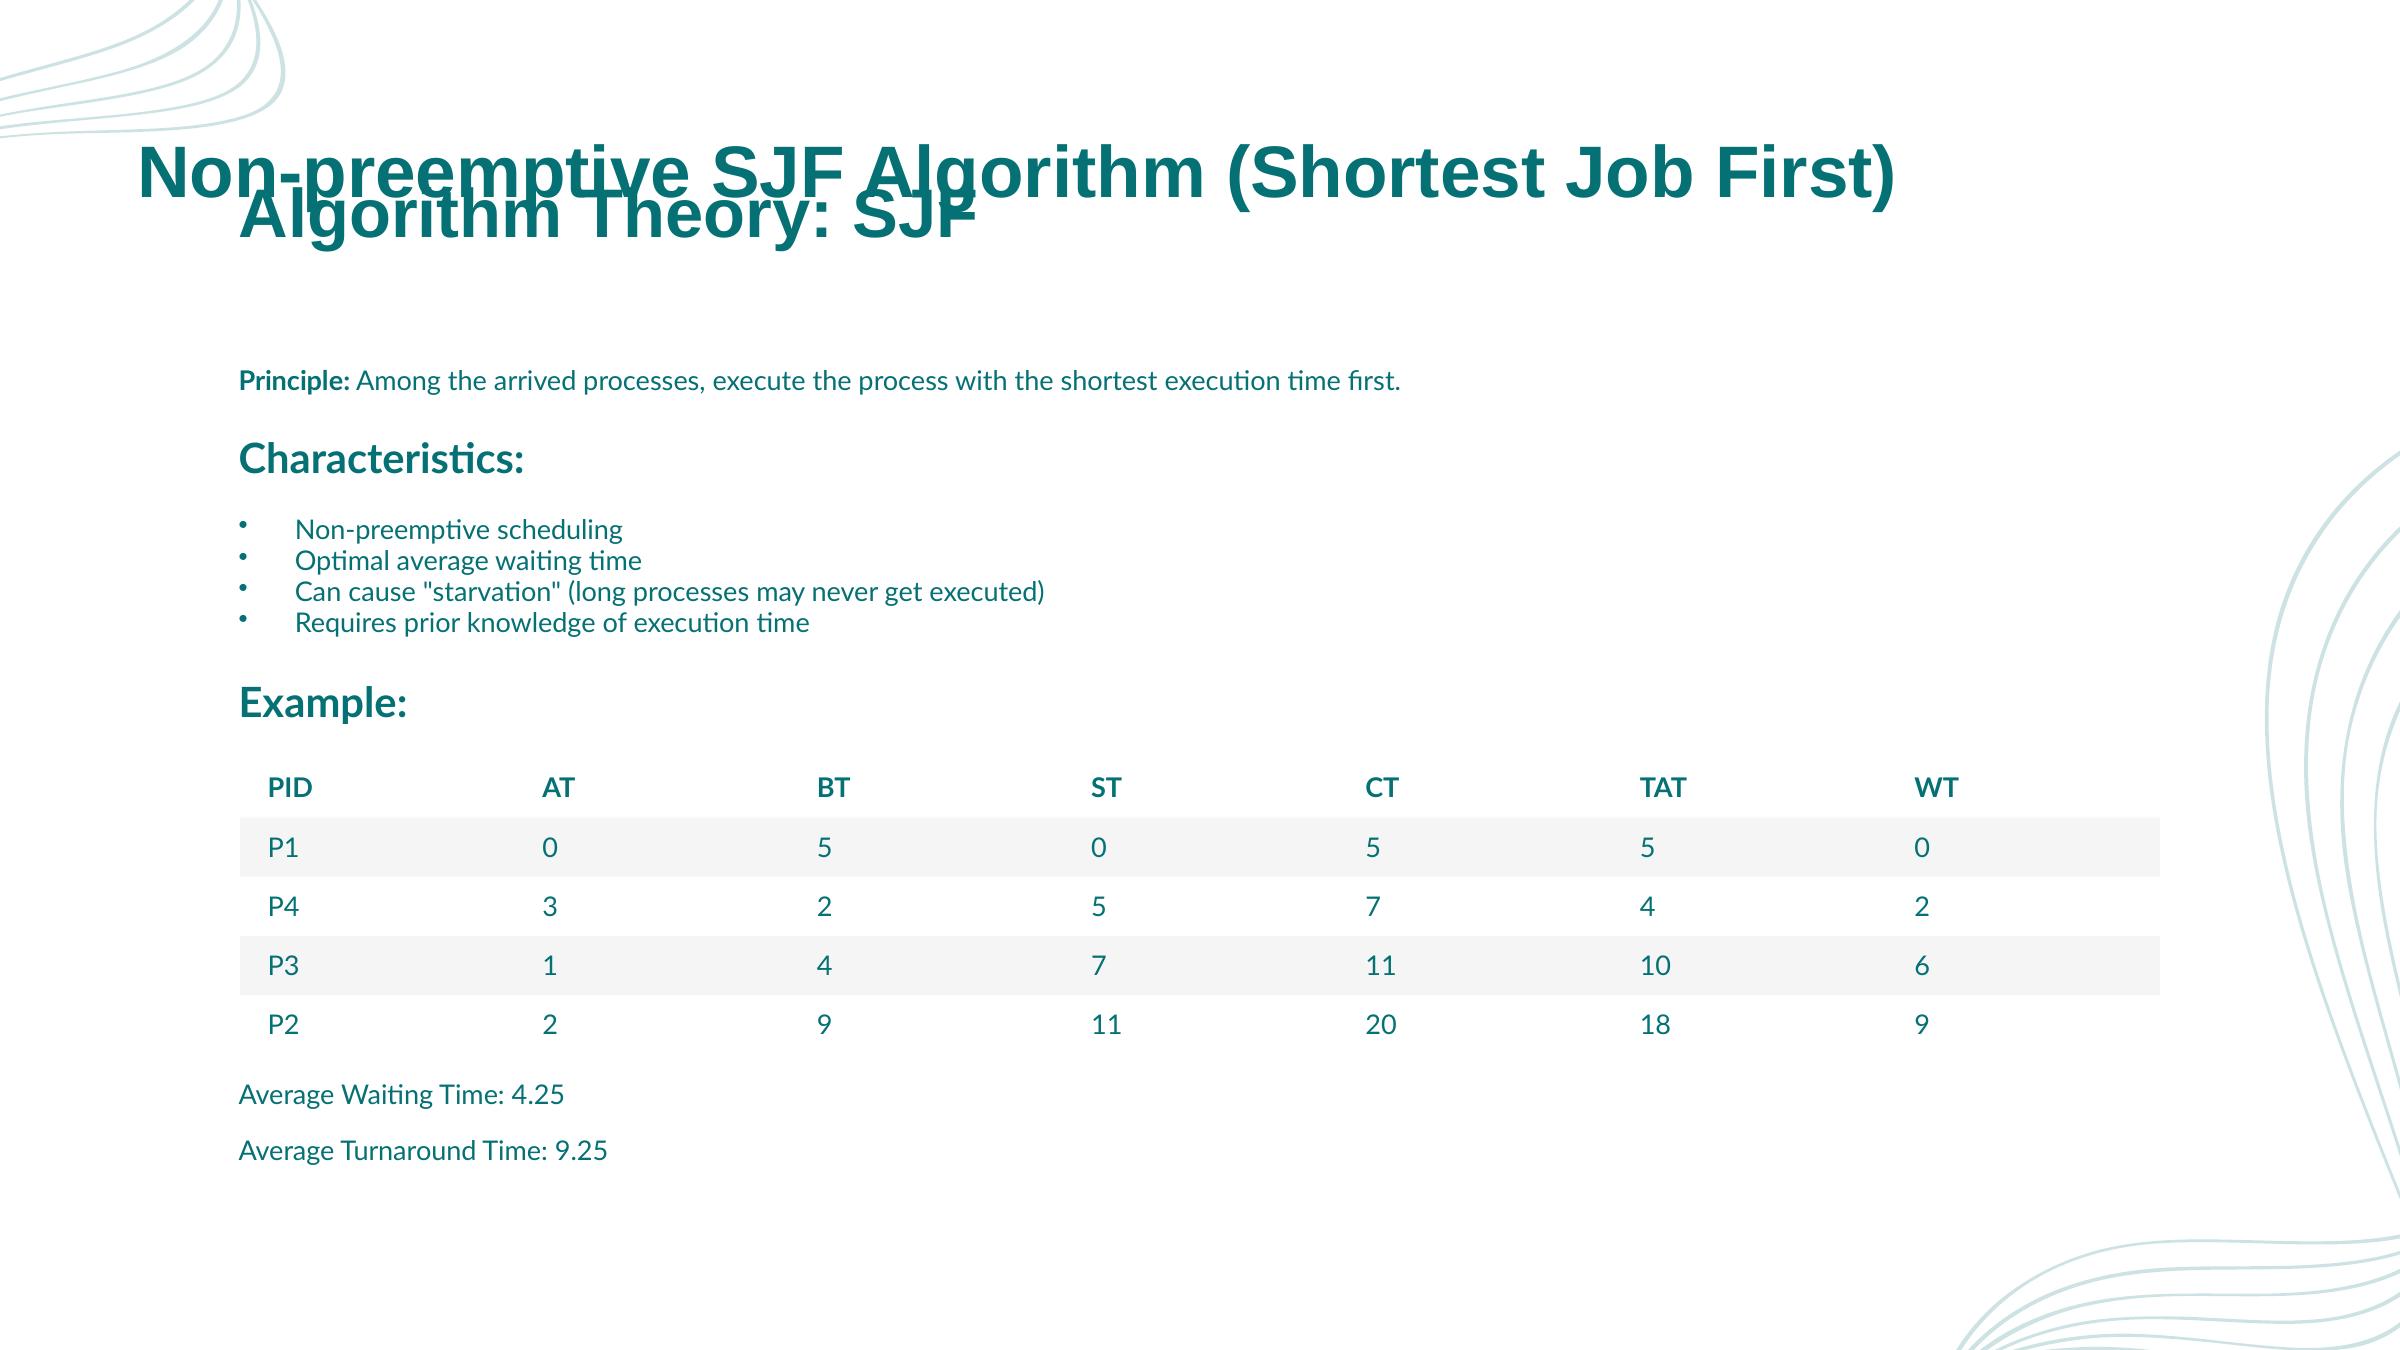

# Non-preemptive SJF Algorithm (Shortest Job First)
Algorithm Theory: SJF

Principle: Among the arrived processes, execute the process with the shortest execution time first.
Characteristics:
Non-preemptive scheduling
Optimal average waiting time
Can cause "starvation" (long processes may never get executed)
Requires prior knowledge of execution time
Example:

PID
AT
BT
ST
CT
TAT
WT

P1
0
5
0
5
5
0

P4
3
2
5
7
4
2

P3
1
4
7
11
10
6

P2
2
9
11
20
18
9
Average Waiting Time: 4.25
Average Turnaround Time: 9.25